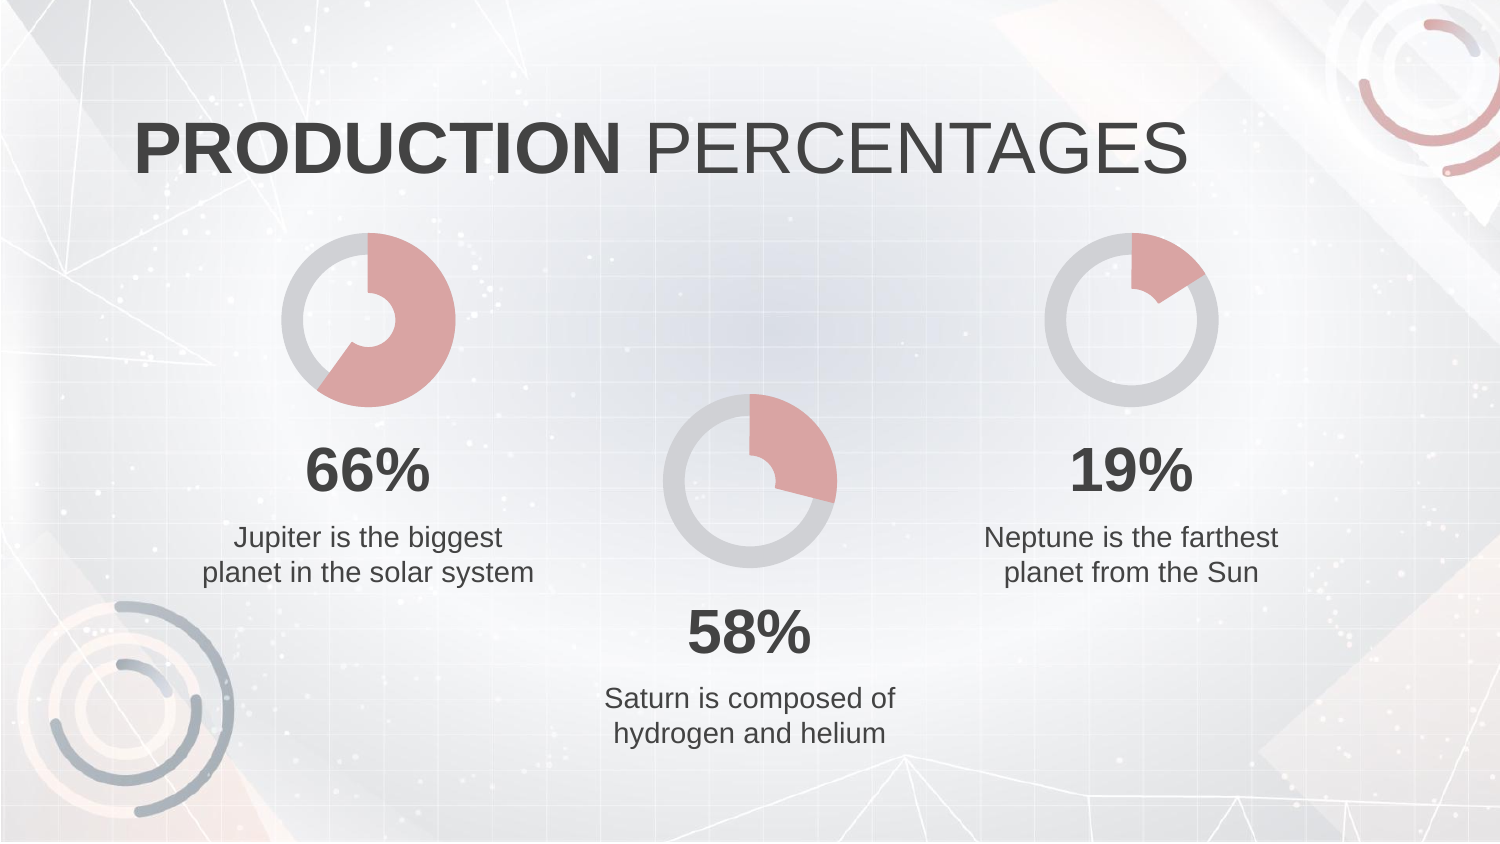

PRODUCTION PERCENTAGES

66%
# 19%
Jupiter is the biggest planet in the solar system
Neptune is the farthest planet from the Sun
58%
Saturn is composed of hydrogen and helium